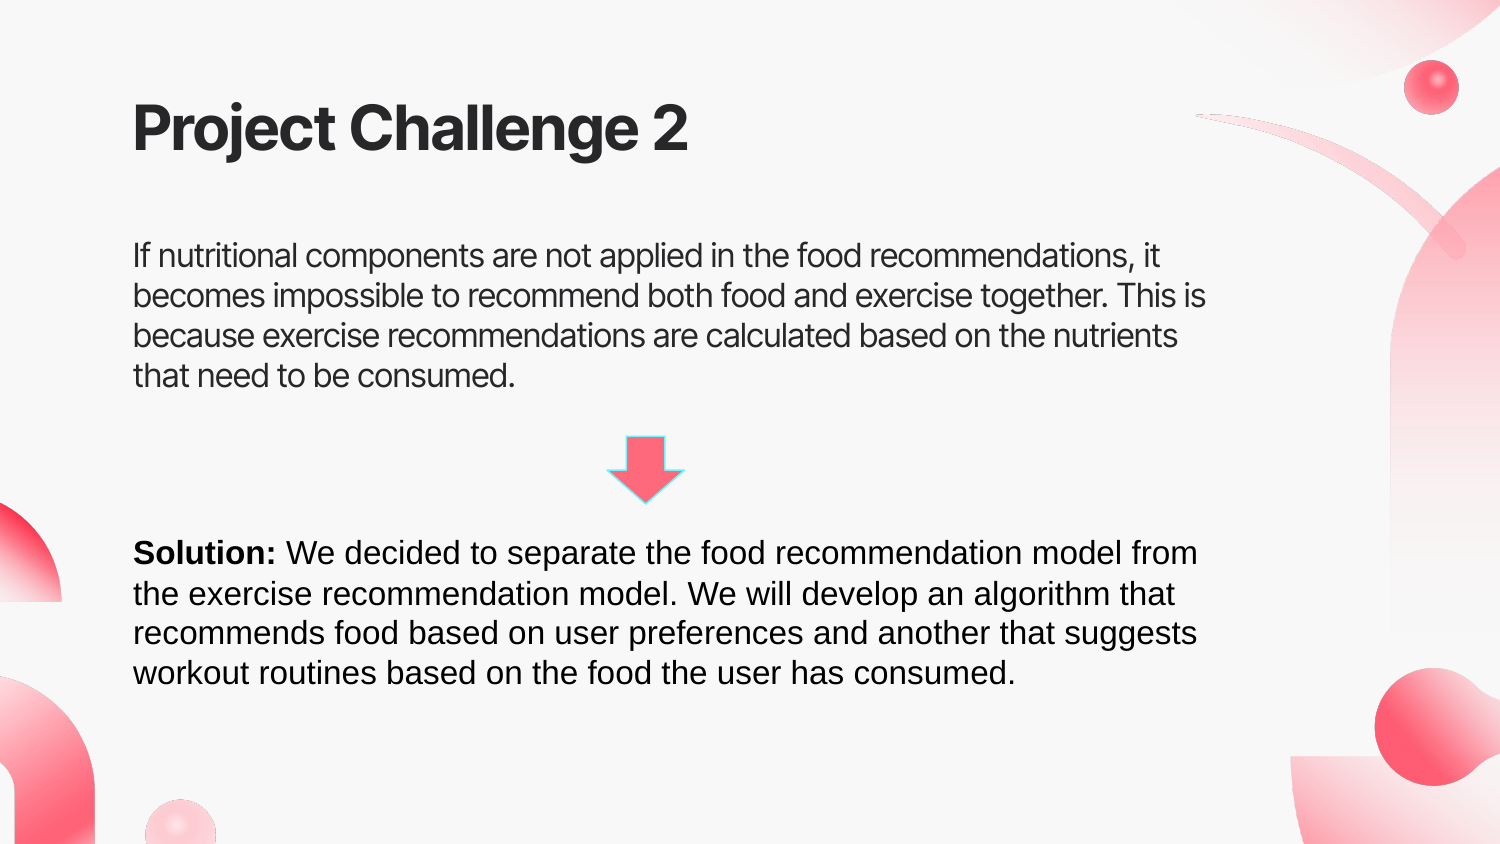

# Project Challenge 2
If nutritional components are not applied in the food recommendations, it becomes impossible to recommend both food and exercise together. This is because exercise recommendations are calculated based on the nutrients that need to be consumed.

Solution: We decided to separate the food recommendation model from the exercise recommendation model. We will develop an algorithm that recommends food based on user preferences and another that suggests workout routines based on the food the user has consumed.